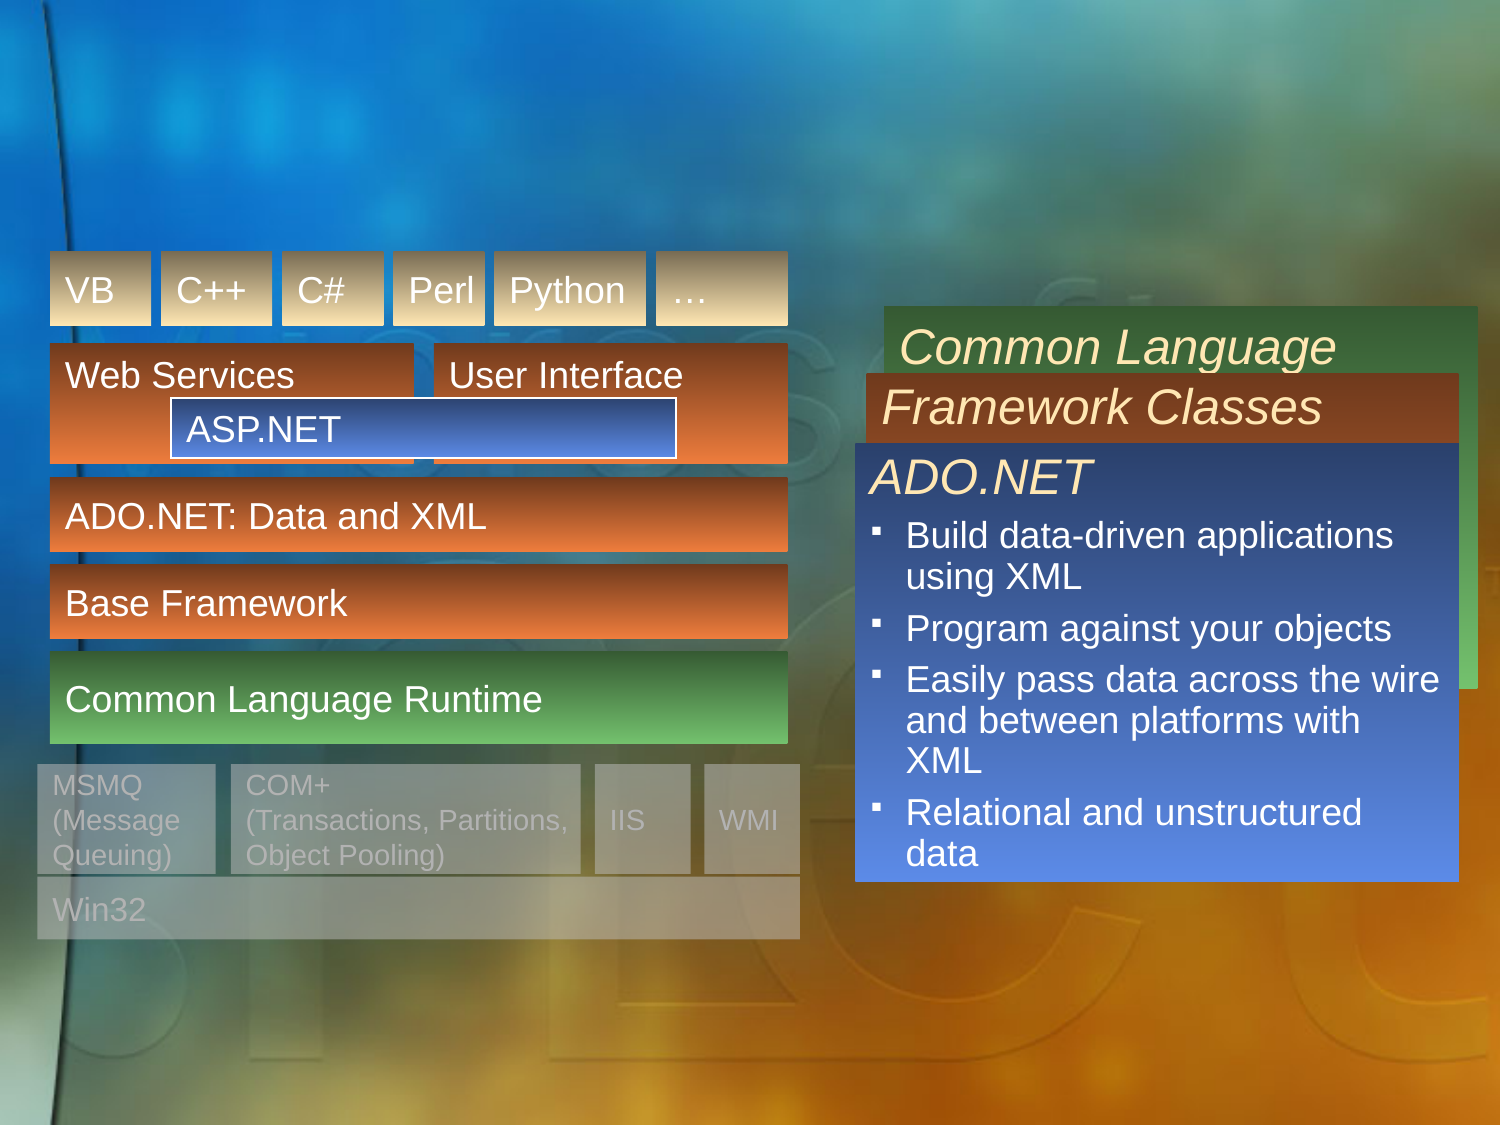

VB
C++
C#
Perl
Python
…
Common Language Runtime
Manages running code
Fine-grained evidence-based security
No-touch deployment
Object remoting with SOAP
Web Services
User Interface
Framework Classes
Spans all programming languages
Object-oriented and consistent
Common type system built-in
Extensible
Secure
ASP.NET
ADO.NET
Build data-driven applications using XML
Program against your objects
Easily pass data across the wire and between platforms with XML
Relational and unstructured data
ADO.NET: Data and XML
Base Framework
Common Language Runtime
MSMQ
(Message
Queuing)
COM+
(Transactions, Partitions,
Object Pooling)
IIS
WMI
Win32